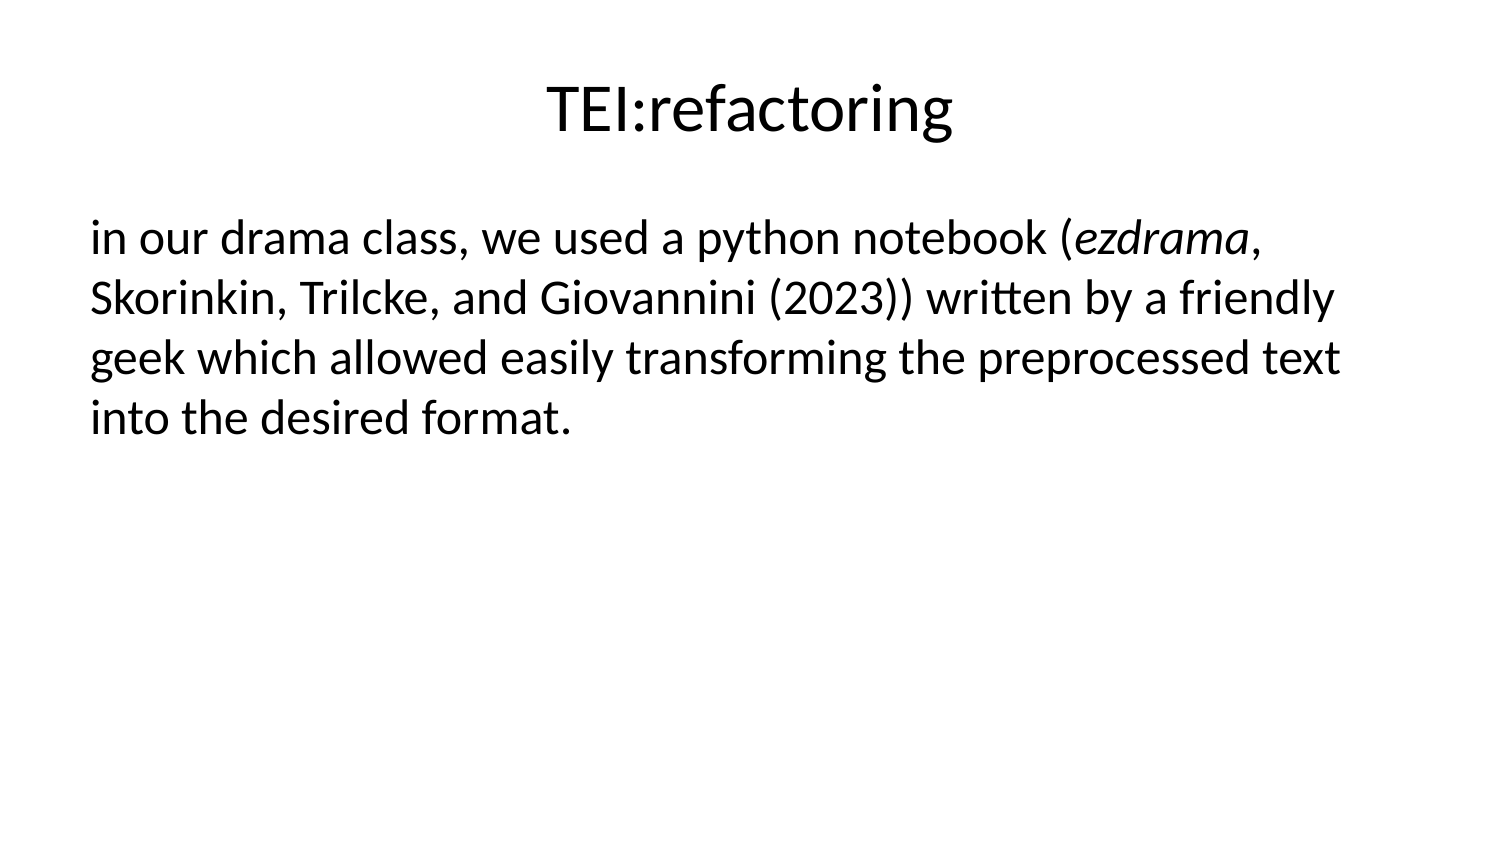

# TEI:refactoring
in our drama class, we used a python notebook (ezdrama, Skorinkin, Trilcke, and Giovannini (2023)) written by a friendly geek which allowed easily transforming the preprocessed text into the desired format.